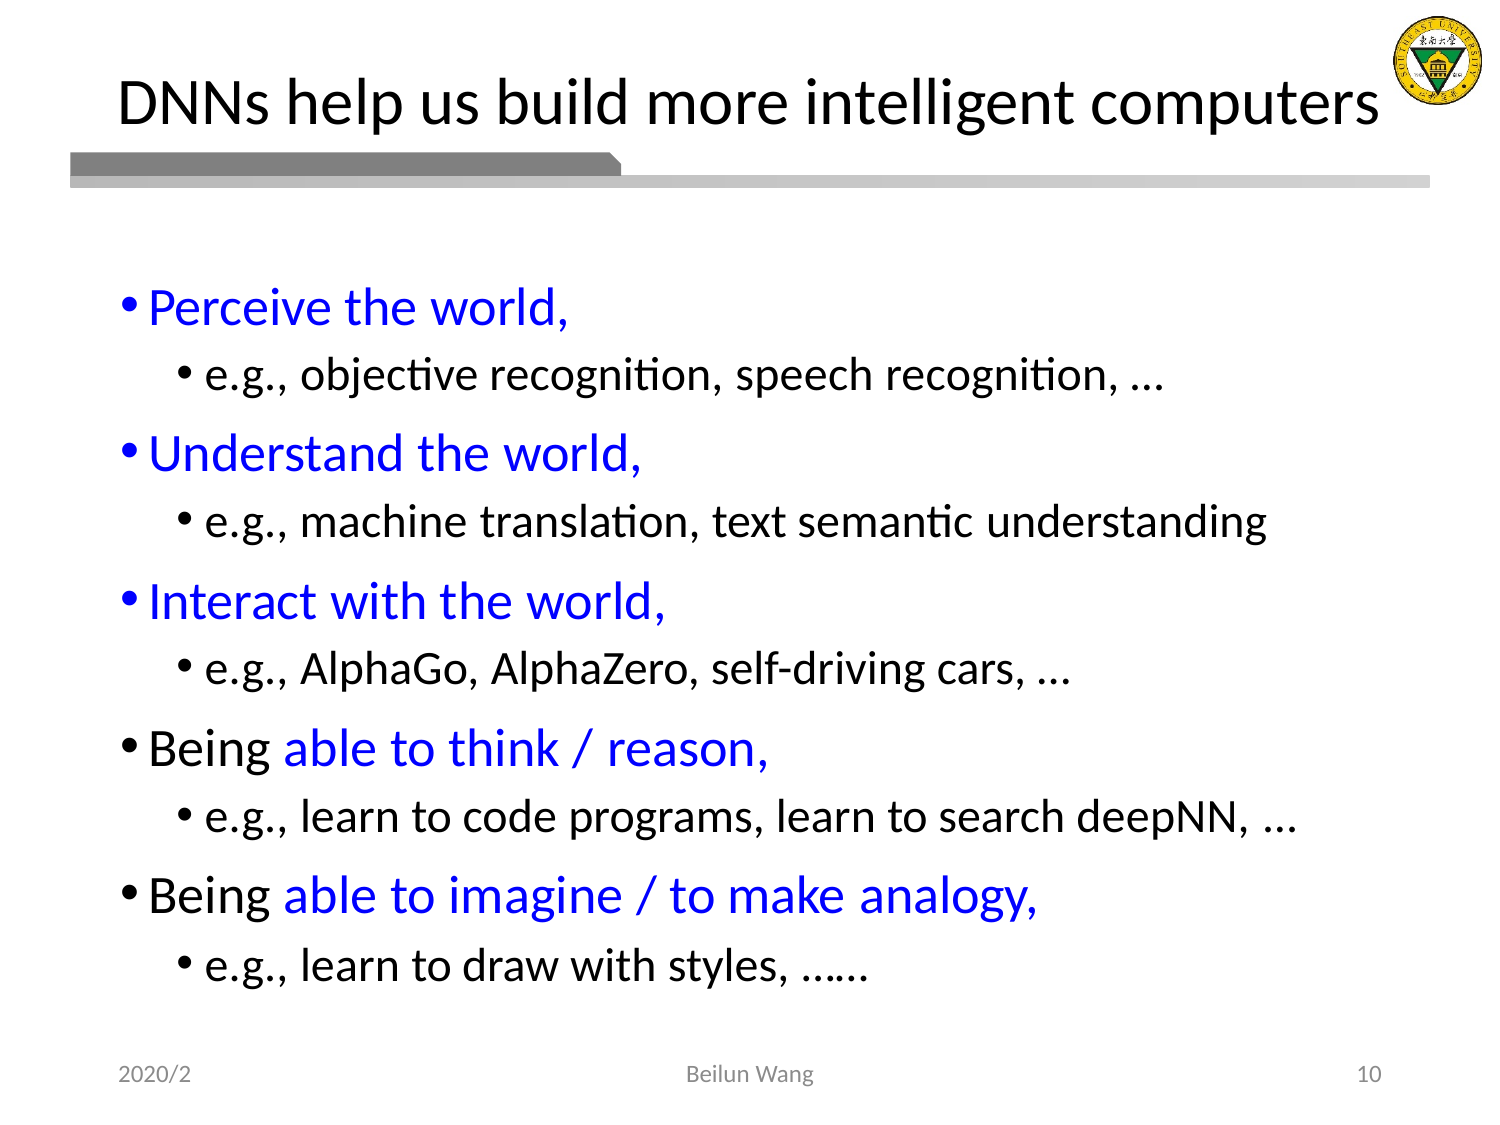

# DNNs help us build more intelligent computers
Perceive the world,
e.g., objective recognition, speech recognition, …
Understand the world,
e.g., machine translation, text semantic understanding
Interact with the world,
e.g., AlphaGo, AlphaZero, self-driving cars, …
Being able to think / reason,
e.g., learn to code programs, learn to search deepNN, …
Being able to imagine / to make analogy,
e.g., learn to draw with styles, ……
2020/2
Beilun Wang
10